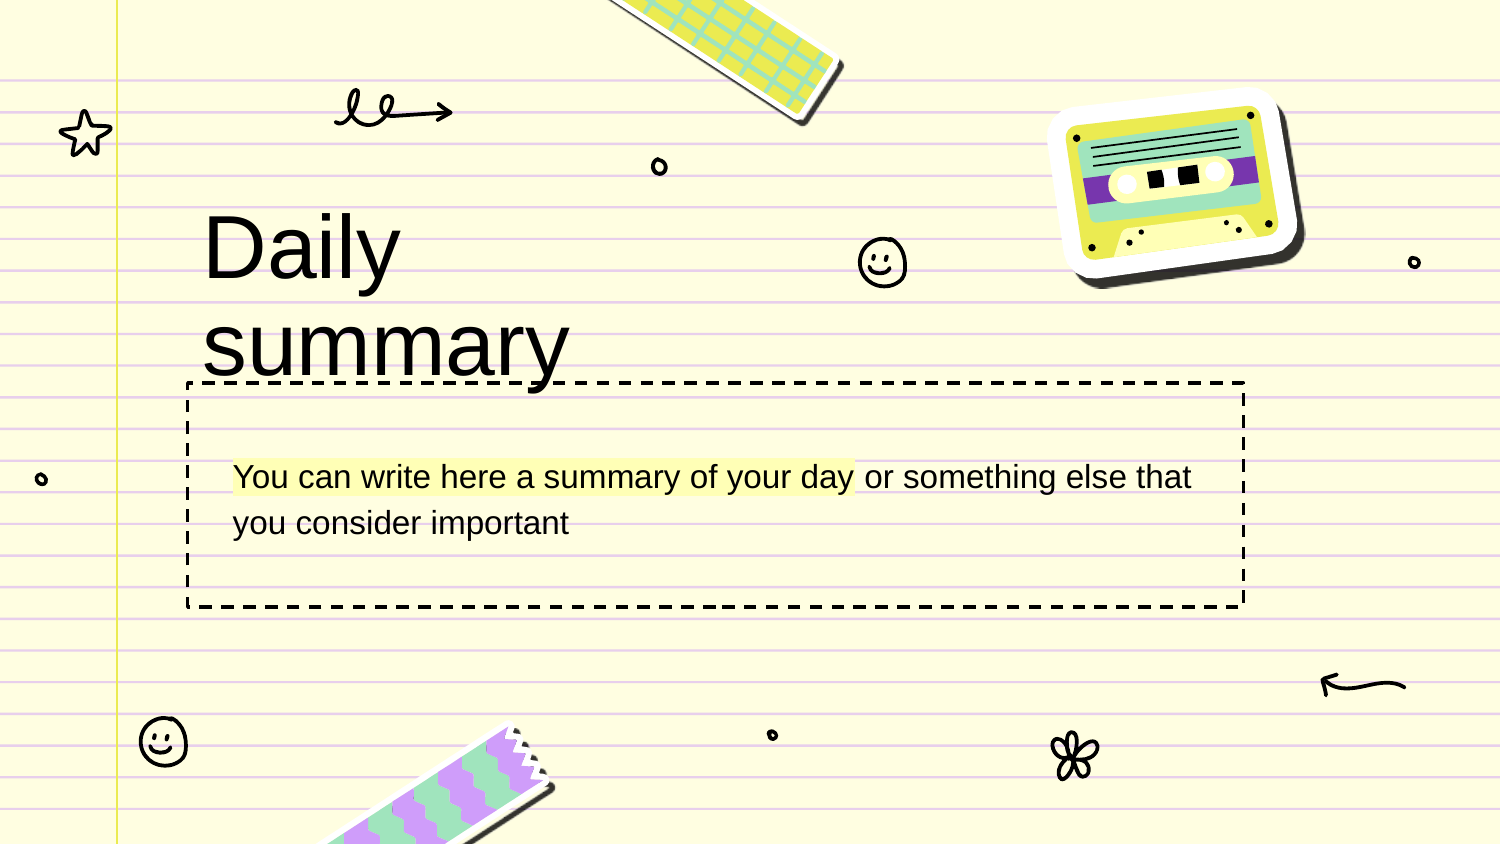

# Daily summary
You can write here a summary of your day or something else that you consider important